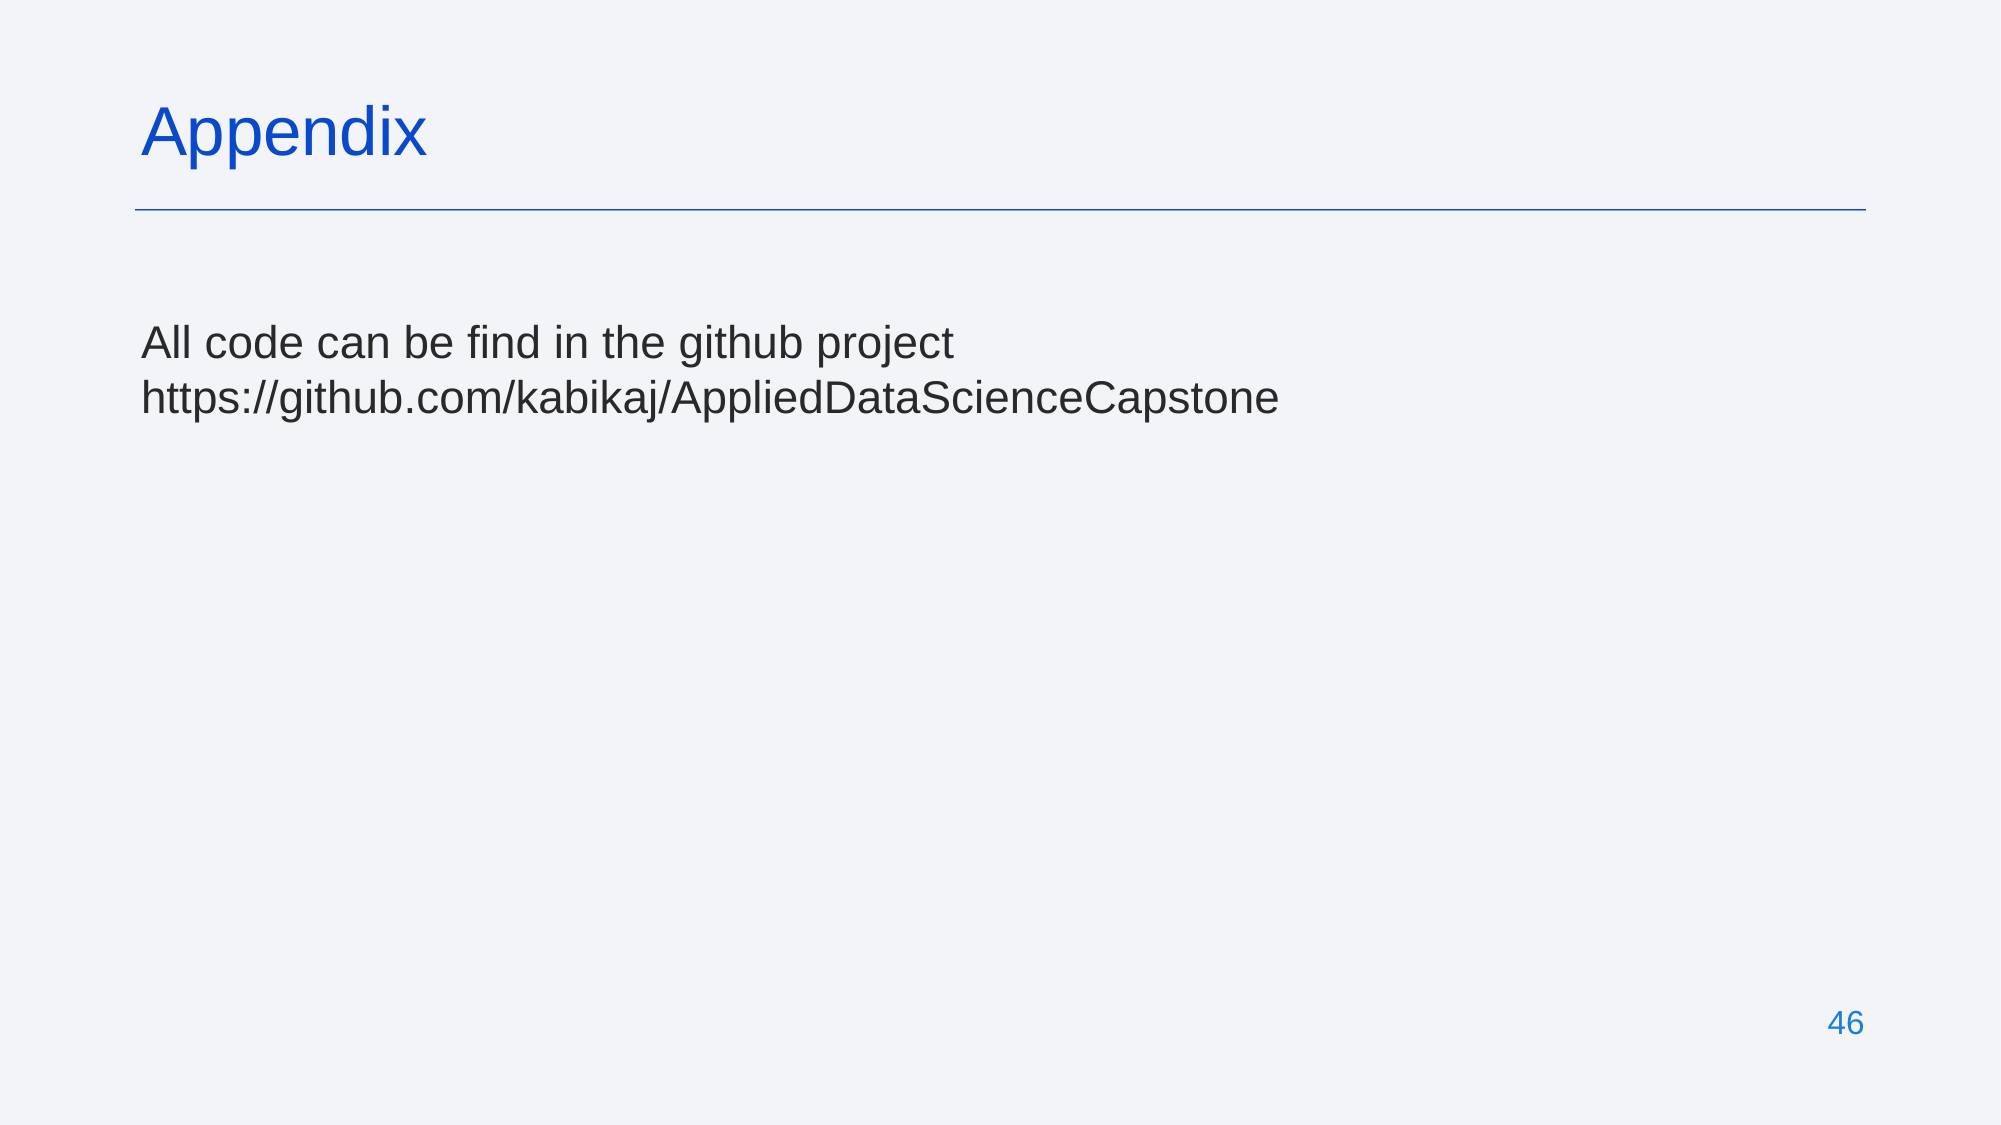

Appendix
All code can be find in the github project https://github.com/kabikaj/AppliedDataScienceCapstone
46